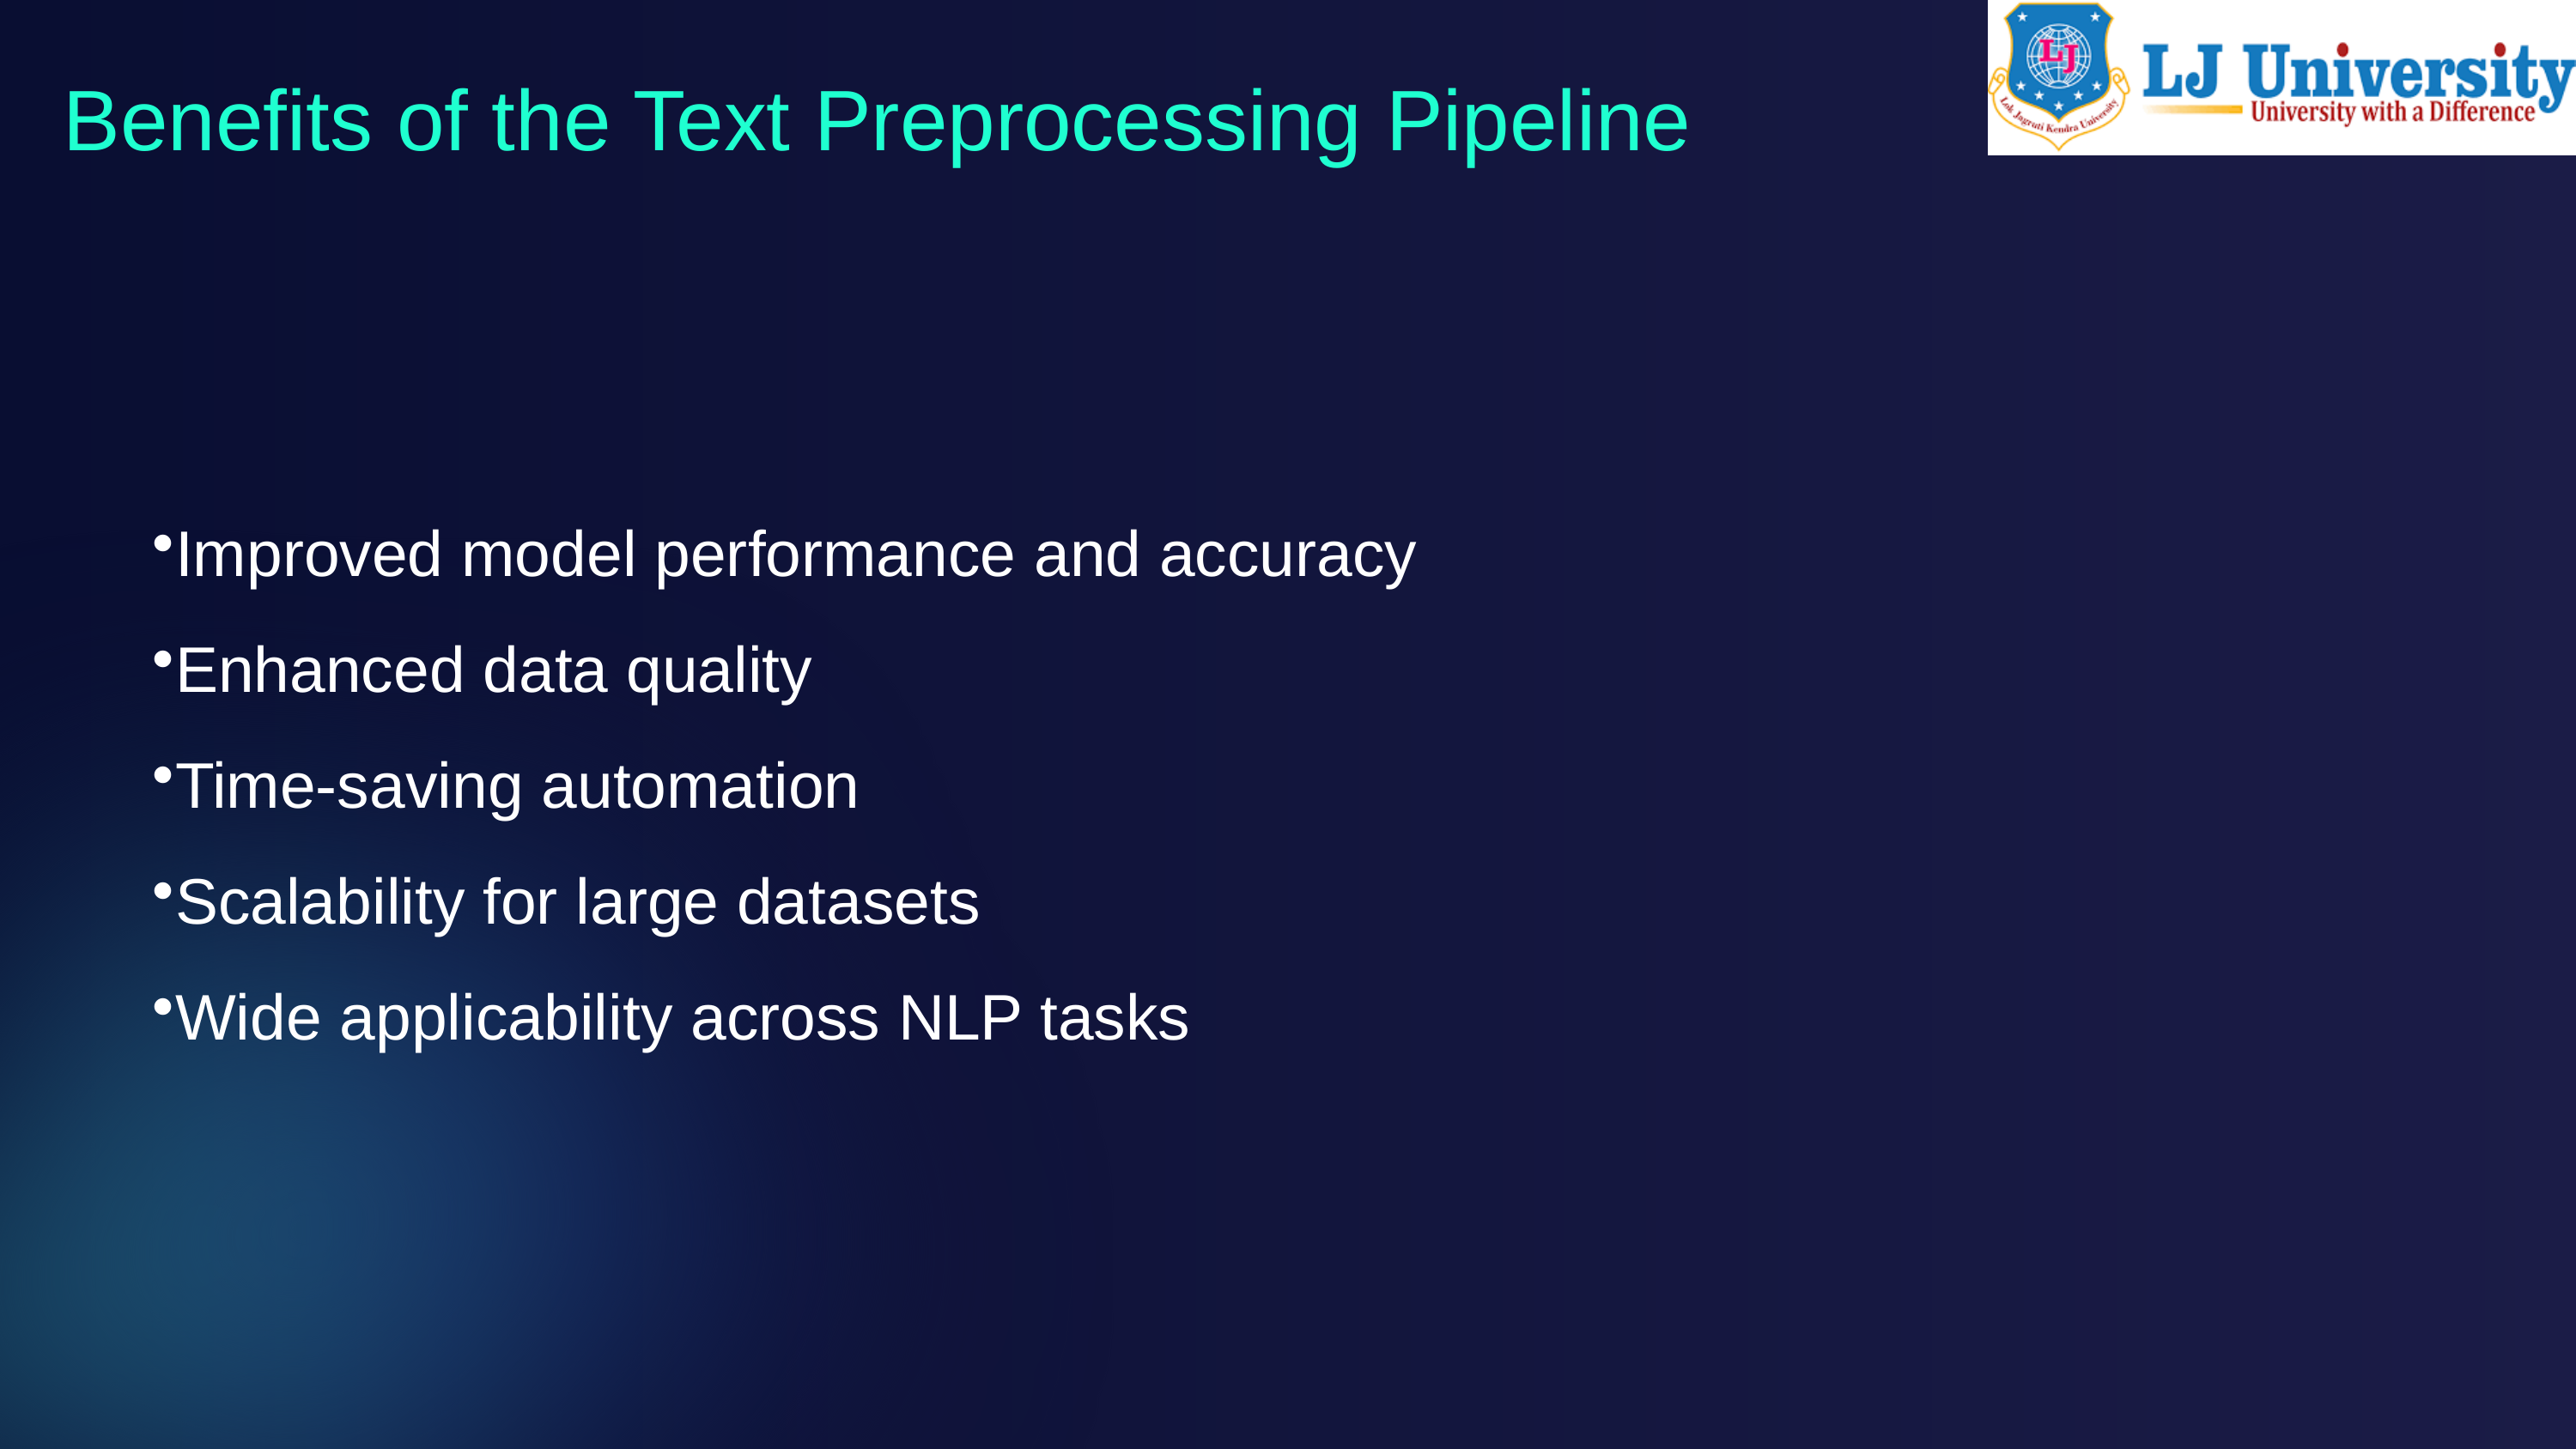

Benefits of the Text Preprocessing Pipeline

Improved model performance and accuracy
Enhanced data quality
Time-saving automation
Scalability for large datasets
Wide applicability across NLP tasks